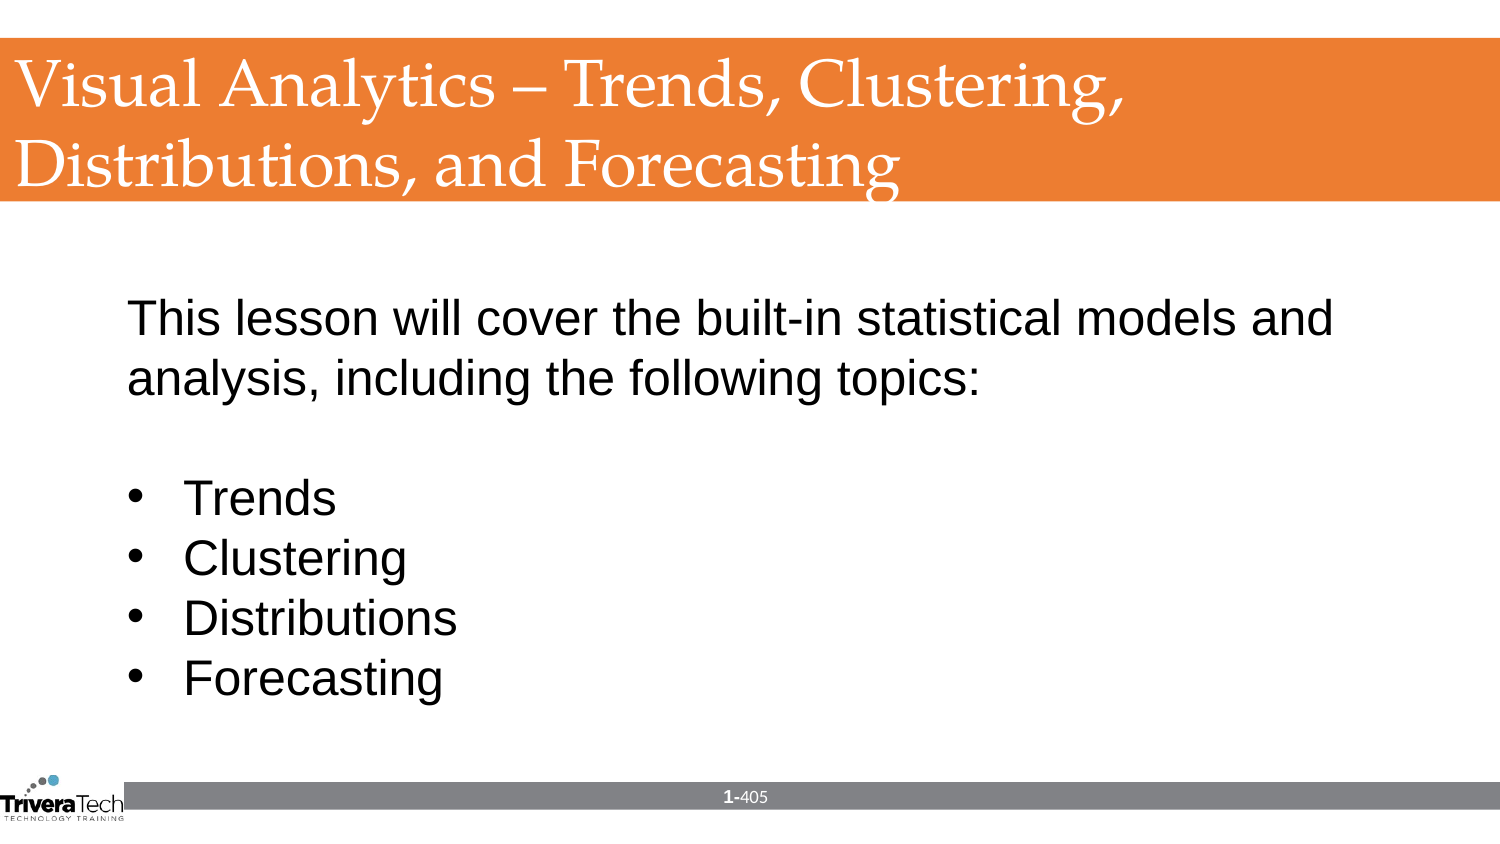

Visual Analytics – Trends, Clustering,
Distributions, and Forecasting
This lesson will cover the built-in statistical models and analysis, including the following topics:

Trends
Clustering
Distributions
Forecasting
1-405